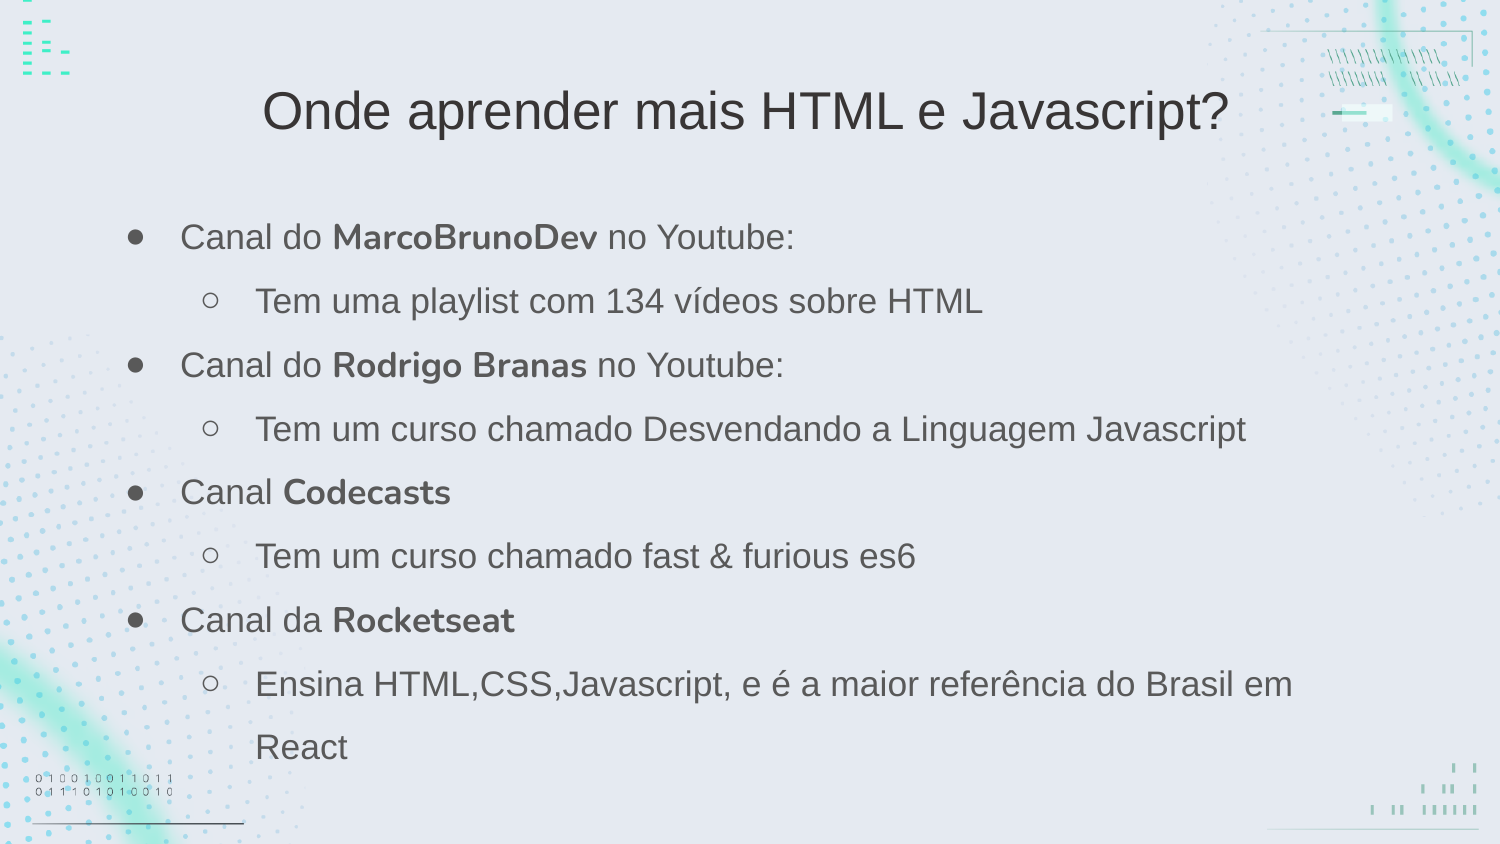

# Onde aprender mais HTML e Javascript?
Canal do MarcoBrunoDev no Youtube:
Tem uma playlist com 134 vídeos sobre HTML
Canal do Rodrigo Branas no Youtube:
Tem um curso chamado Desvendando a Linguagem Javascript
Canal Codecasts
Tem um curso chamado fast & furious es6
Canal da Rocketseat
Ensina HTML,CSS,Javascript, e é a maior referência do Brasil em React